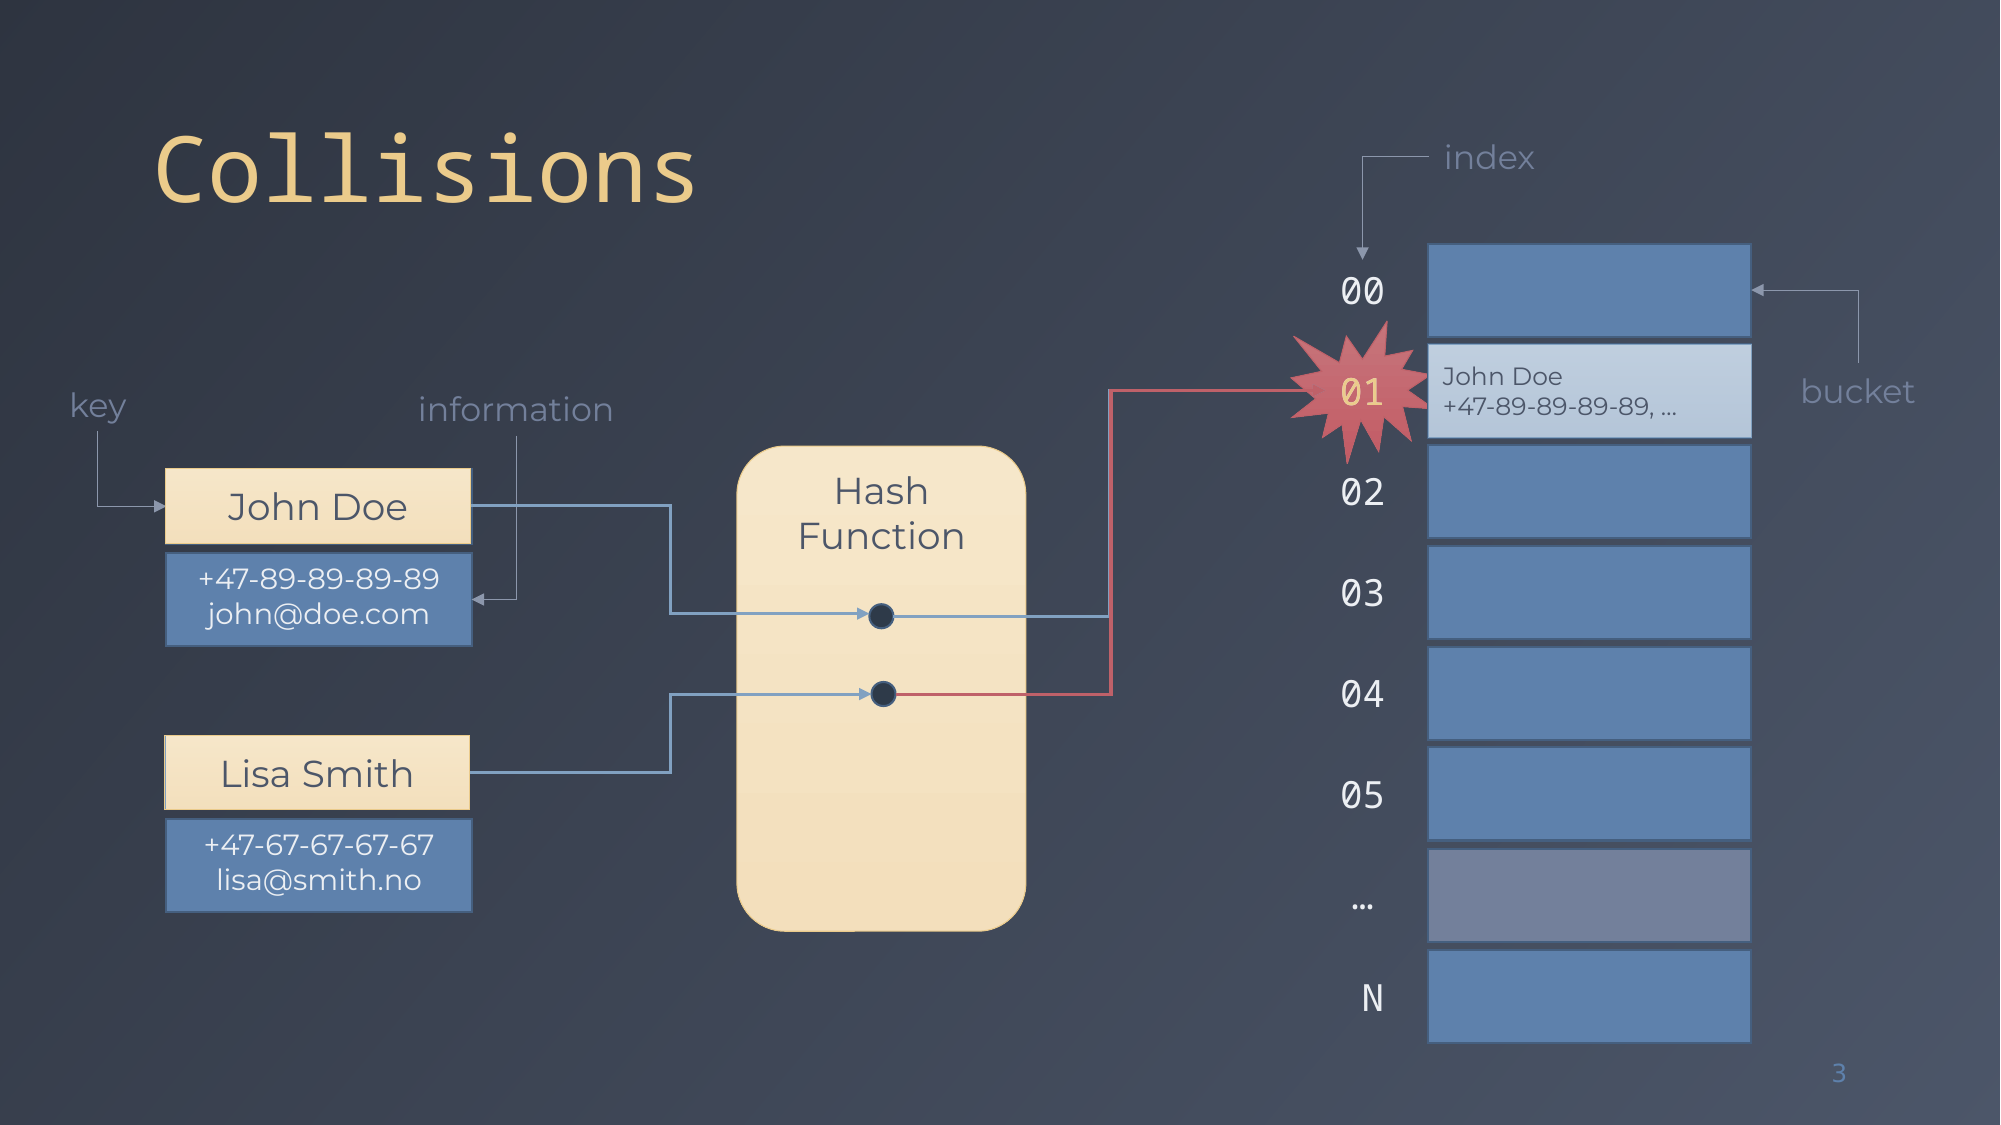

# Collisions
index

00

John Doe
+47-89-89-89-89, …

01
01
bucket
key
information

Hash Function
02
John Doe
John Doe

+47-89-89-89-89
john@doe.com
03

?

04

Lisa Smith

05
+47-67-67-67-67
lisa@smith.no

…

N
3